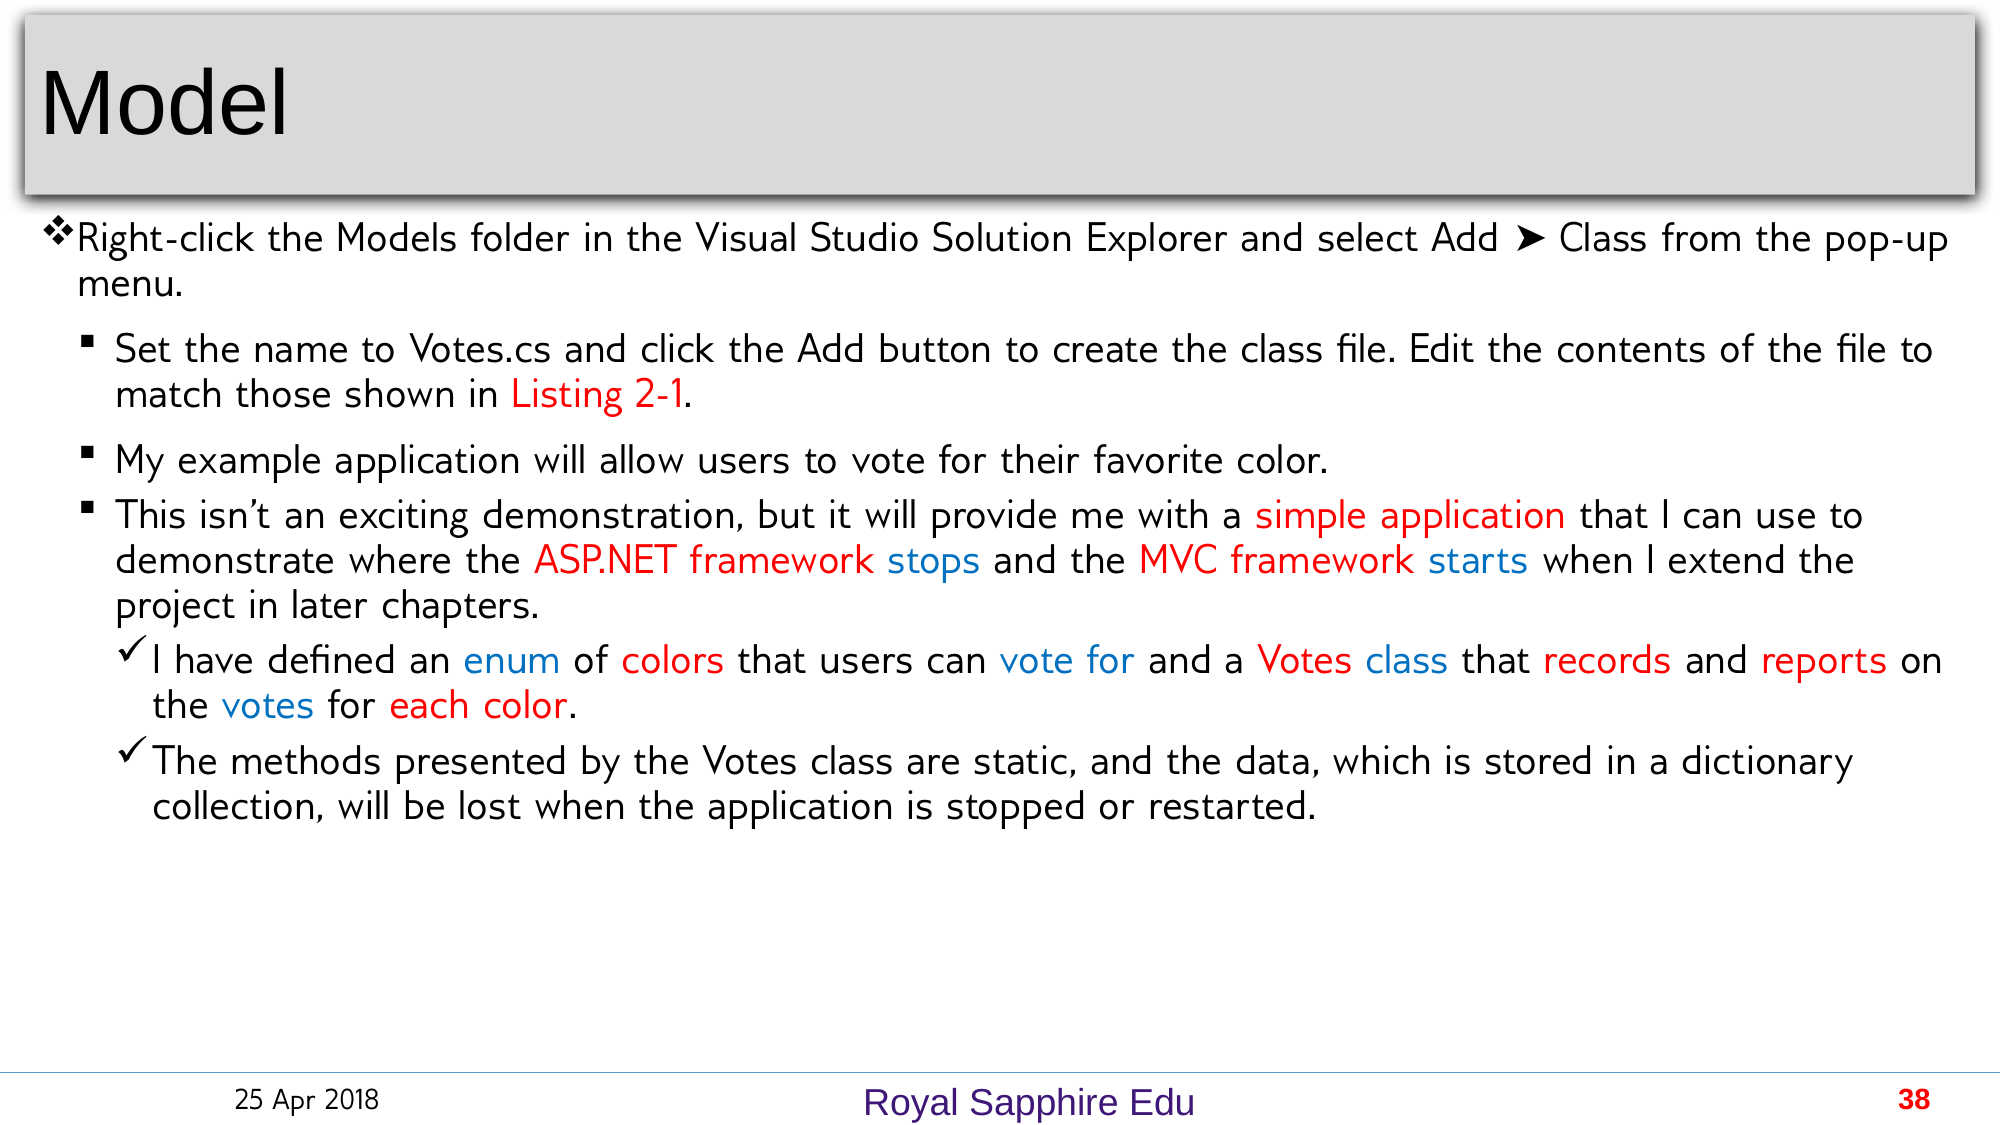

# Model
Right-click the Models folder in the Visual Studio Solution Explorer and select Add ➤ Class from the pop-up menu.
Set the name to Votes.cs and click the Add button to create the class file. Edit the contents of the file to match those shown in Listing 2-1.
My example application will allow users to vote for their favorite color.
This isn’t an exciting demonstration, but it will provide me with a simple application that I can use to demonstrate where the ASP.NET framework stops and the MVC framework starts when I extend the project in later chapters.
I have defined an enum of colors that users can vote for and a Votes class that records and reports on the votes for each color.
The methods presented by the Votes class are static, and the data, which is stored in a dictionary collection, will be lost when the application is stopped or restarted.
25 Apr 2018
38